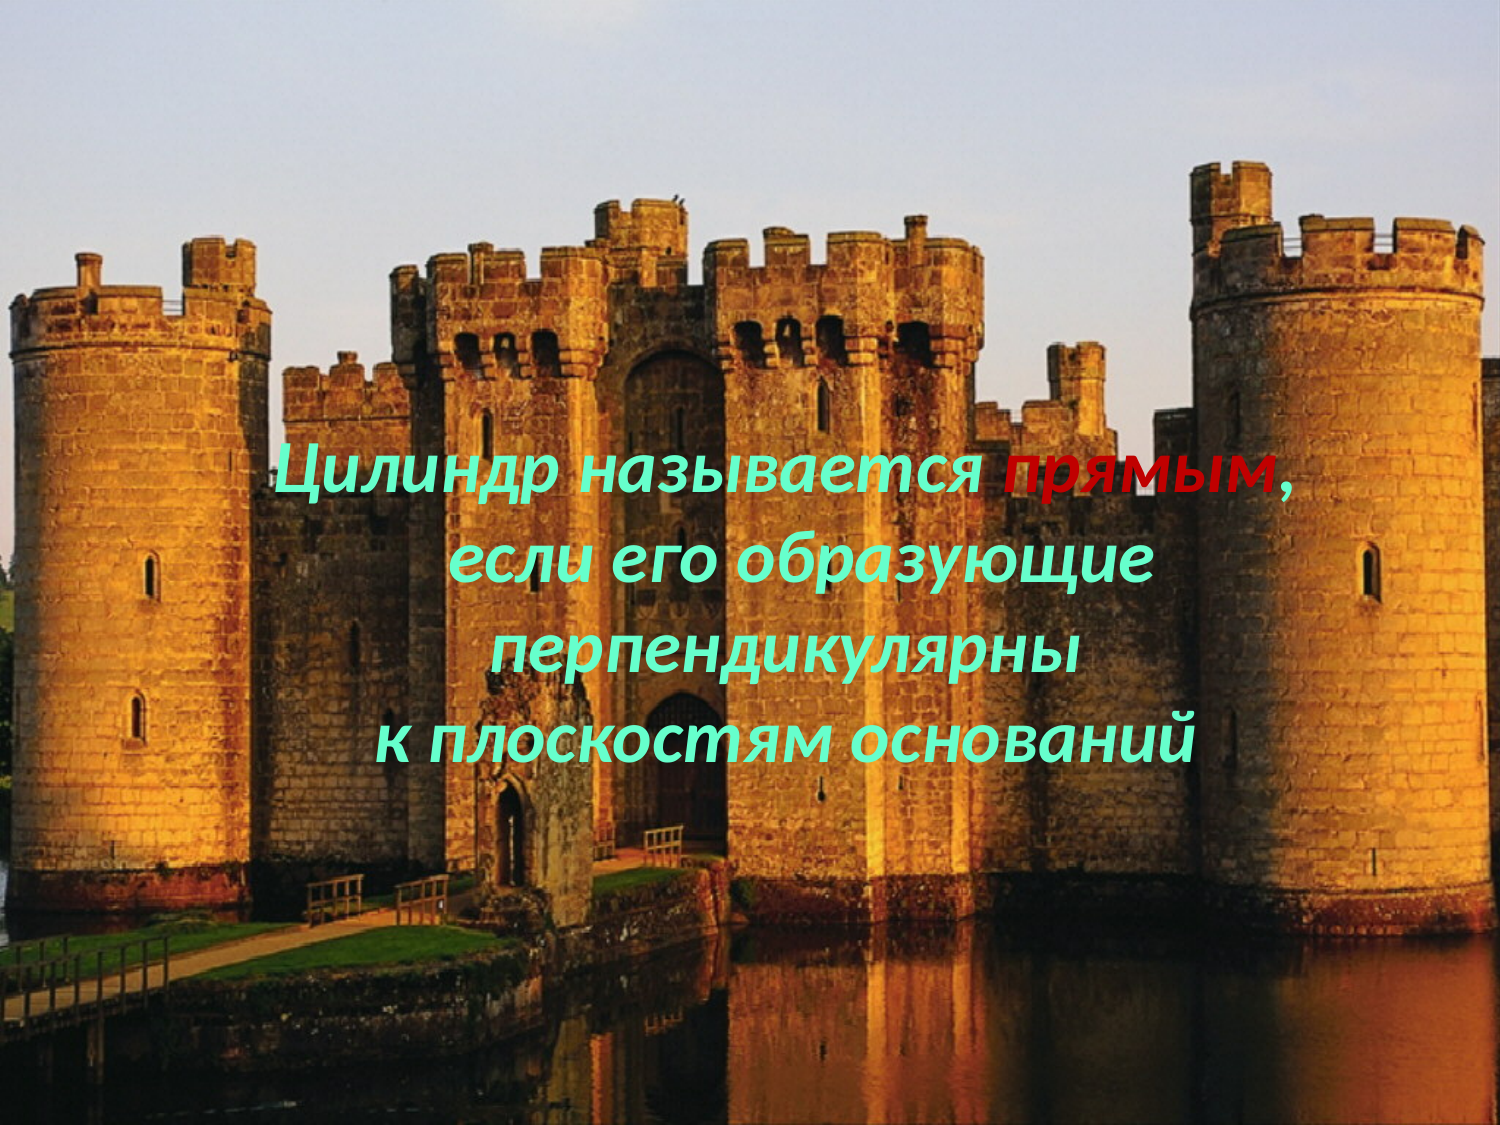

Цилиндр называется прямым,
  если его образующие перпендикулярны
к плоскостям оснований